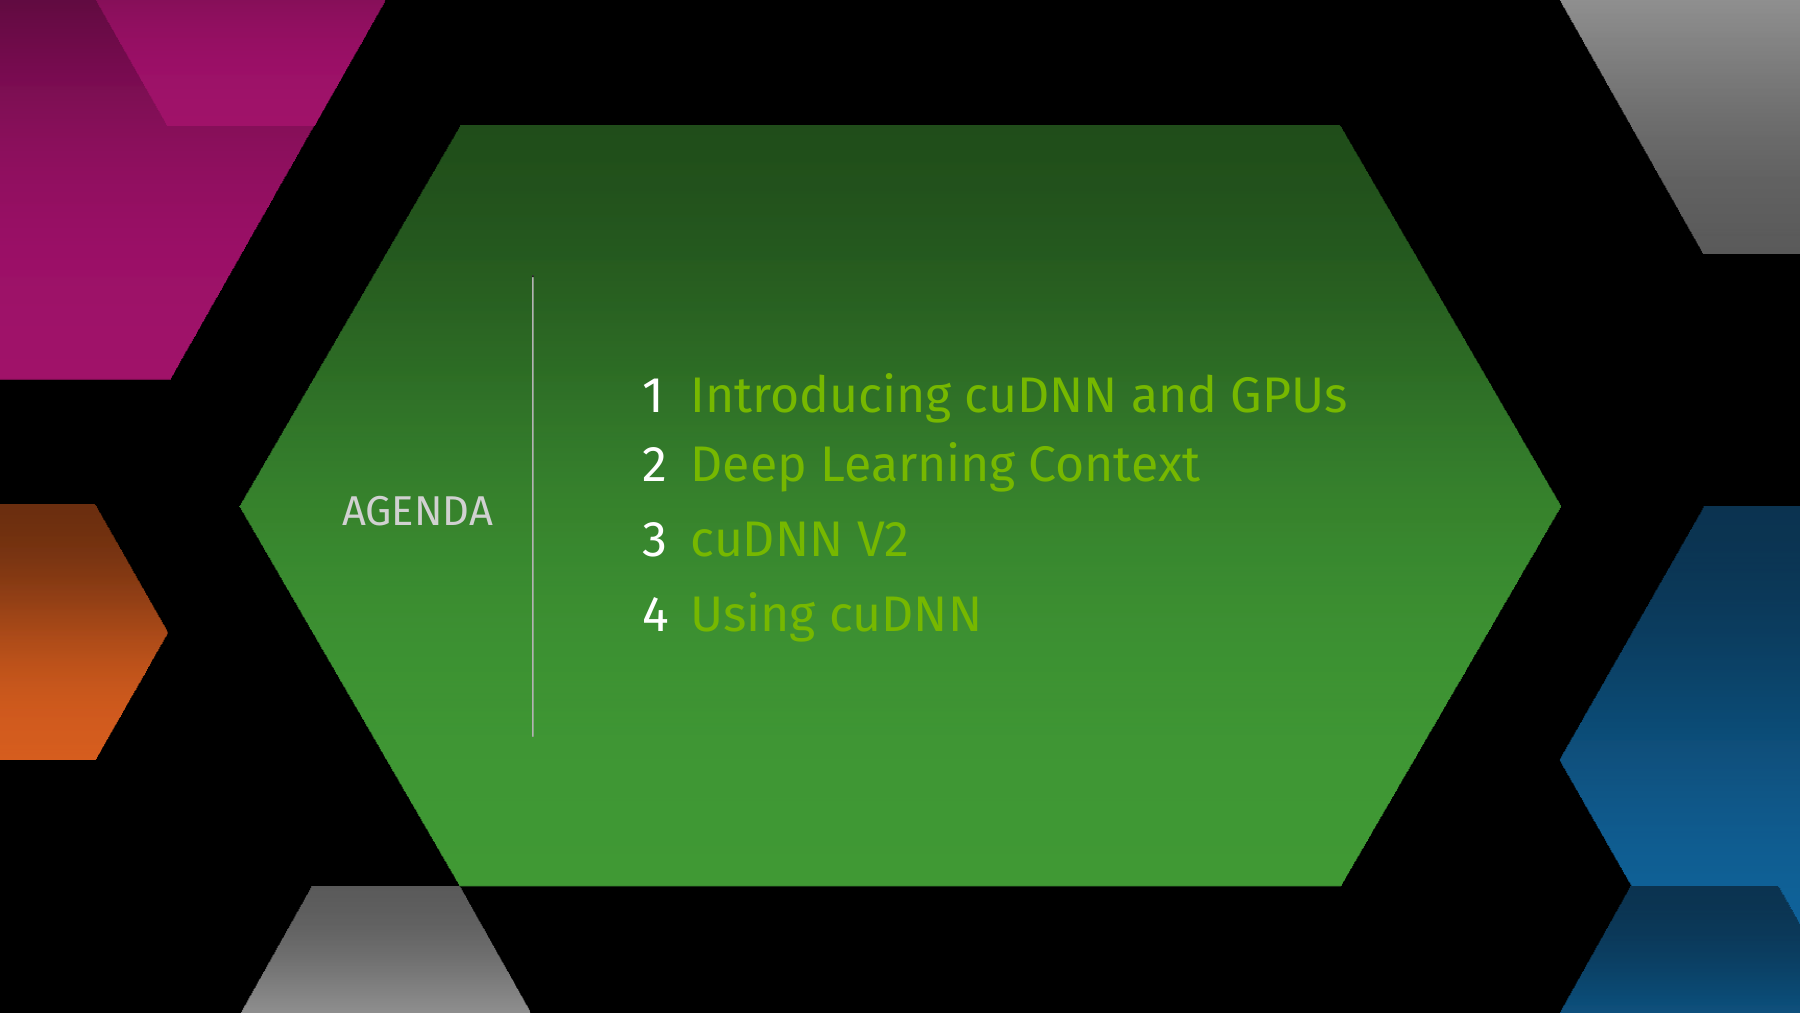

2

| 1 | Introducing cuDNN and GPUs |
| --- | --- |
| 2 | Deep Learning Context |
| 3 | cuDNN V2 |
| 4 | Using cuDNN |
AGENDA